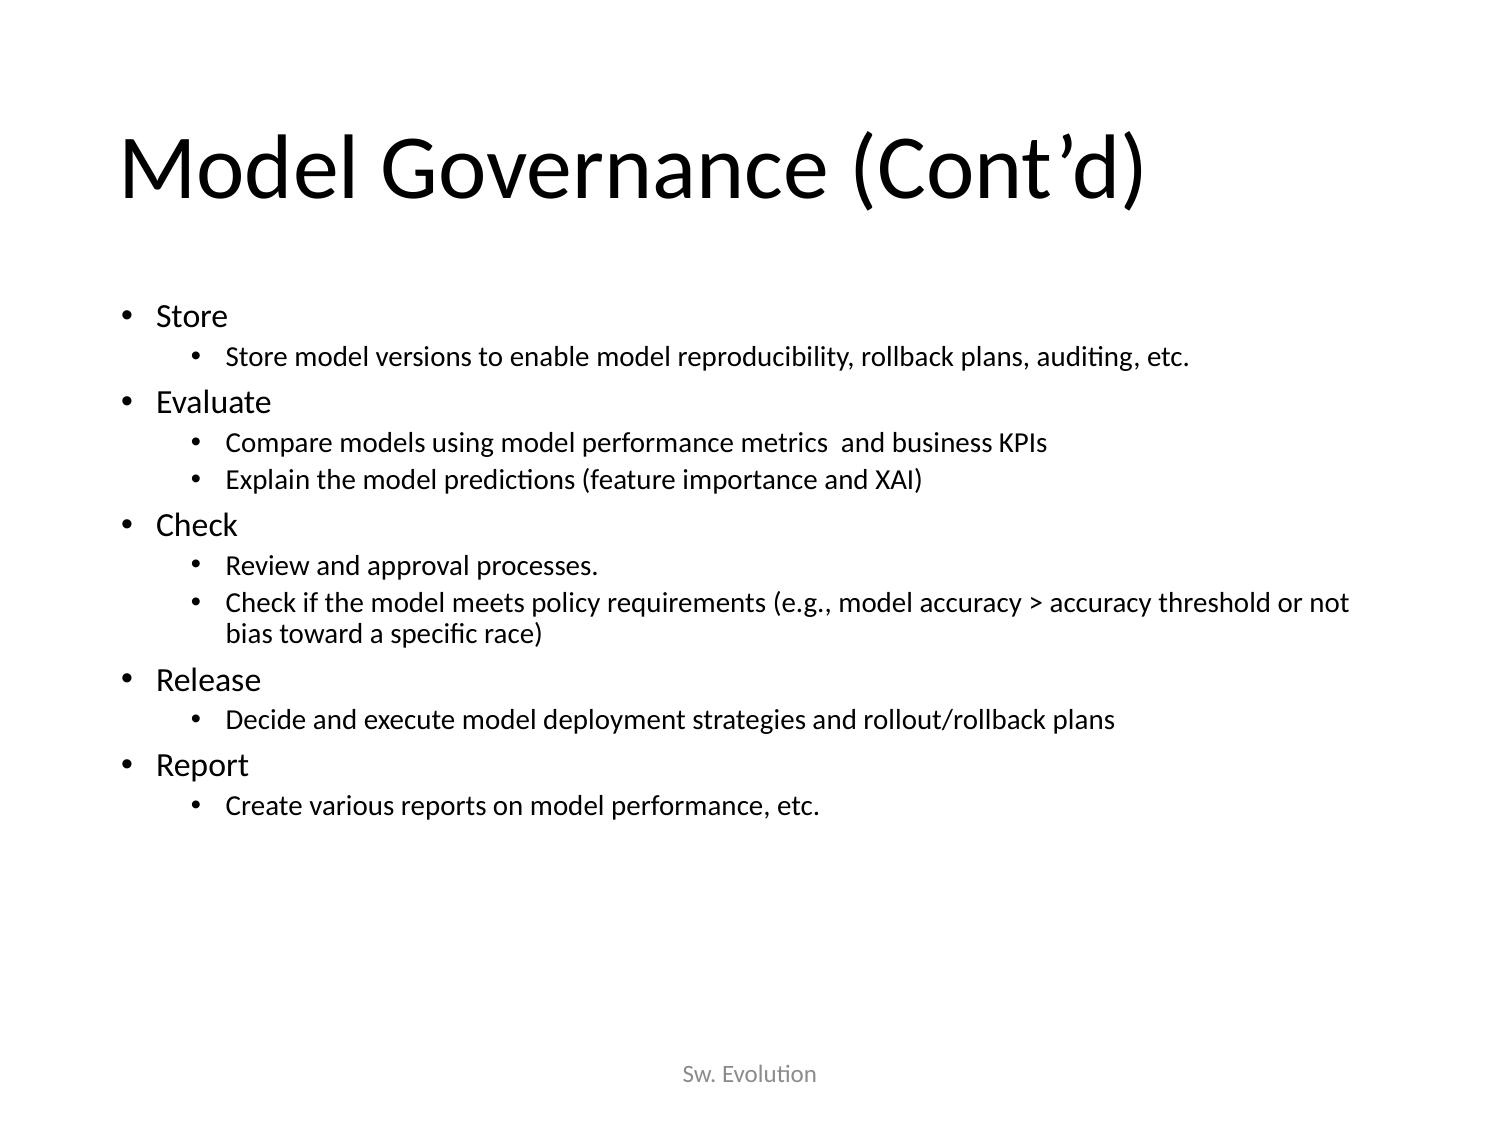

# Model Governance (Cont’d)
Store
Store model versions to enable model reproducibility, rollback plans, auditing, etc.
Evaluate
Compare models using model performance metrics  and business KPIs
Explain the model predictions (feature importance and XAI)
Check
Review and approval processes.
Check if the model meets policy requirements (e.g., model accuracy > accuracy threshold or not bias toward a specific race)
Release
Decide and execute model deployment strategies and rollout/rollback plans
Report
Create various reports on model performance, etc.

Sw. Evolution